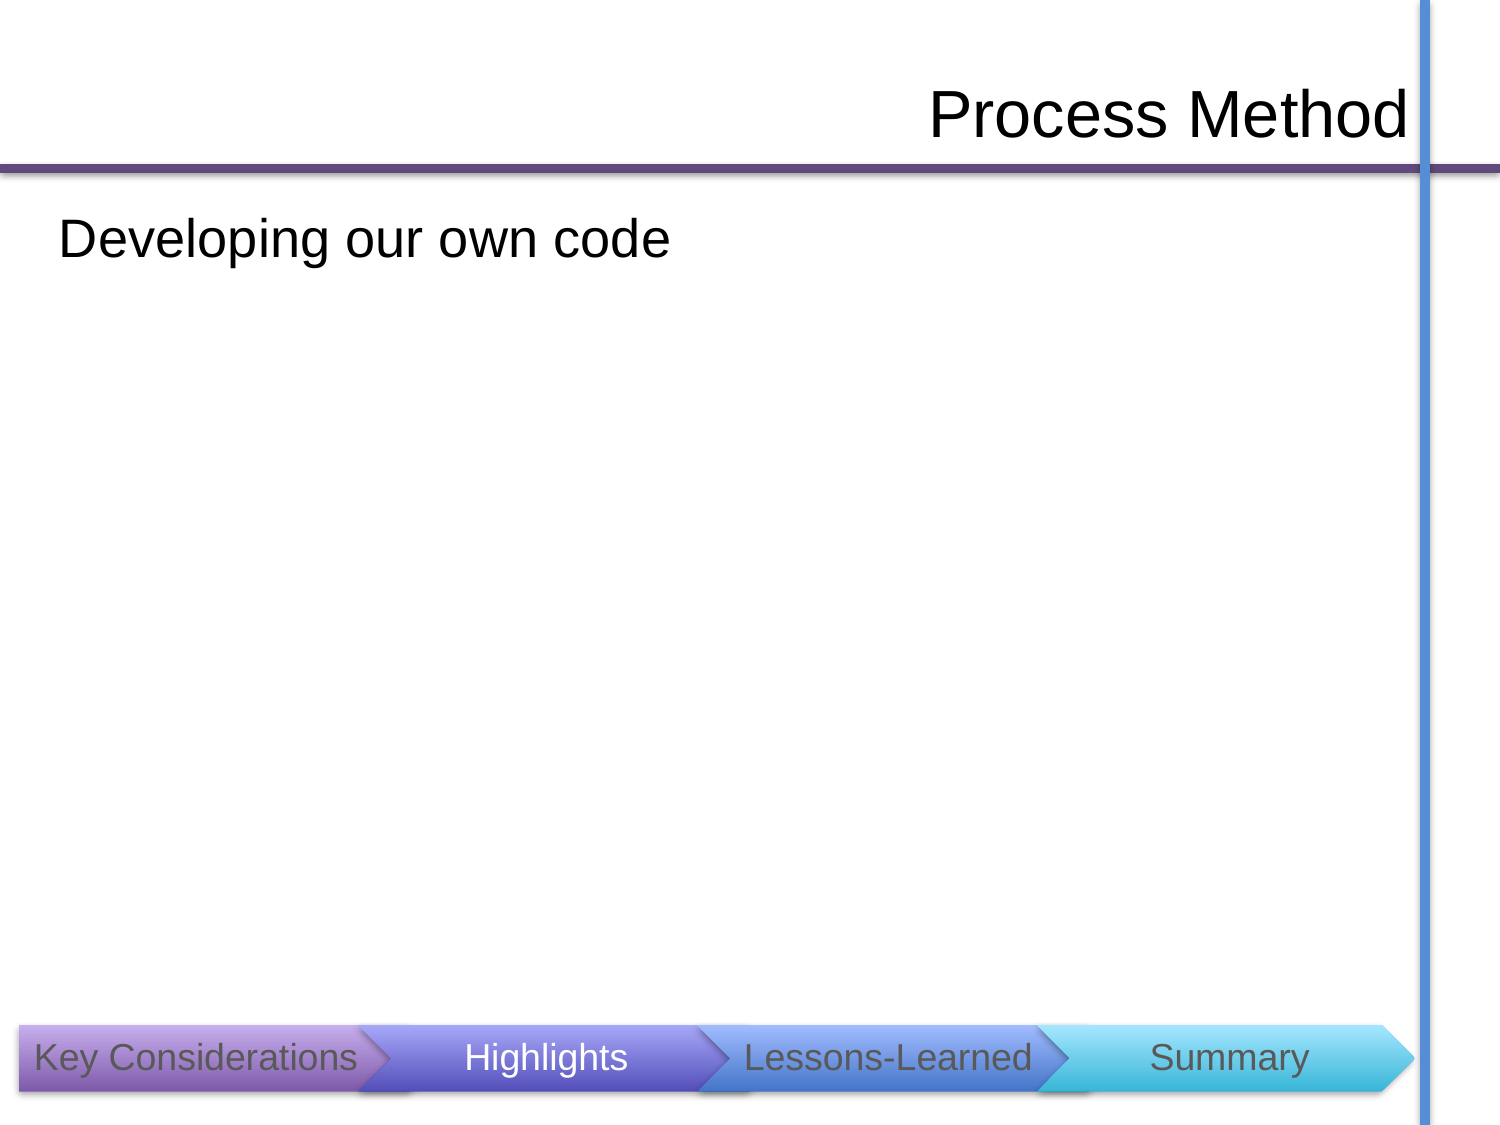

# Process Method
Developing our own code

Key Considerations

Highlights

Lessons-Learned

Summary